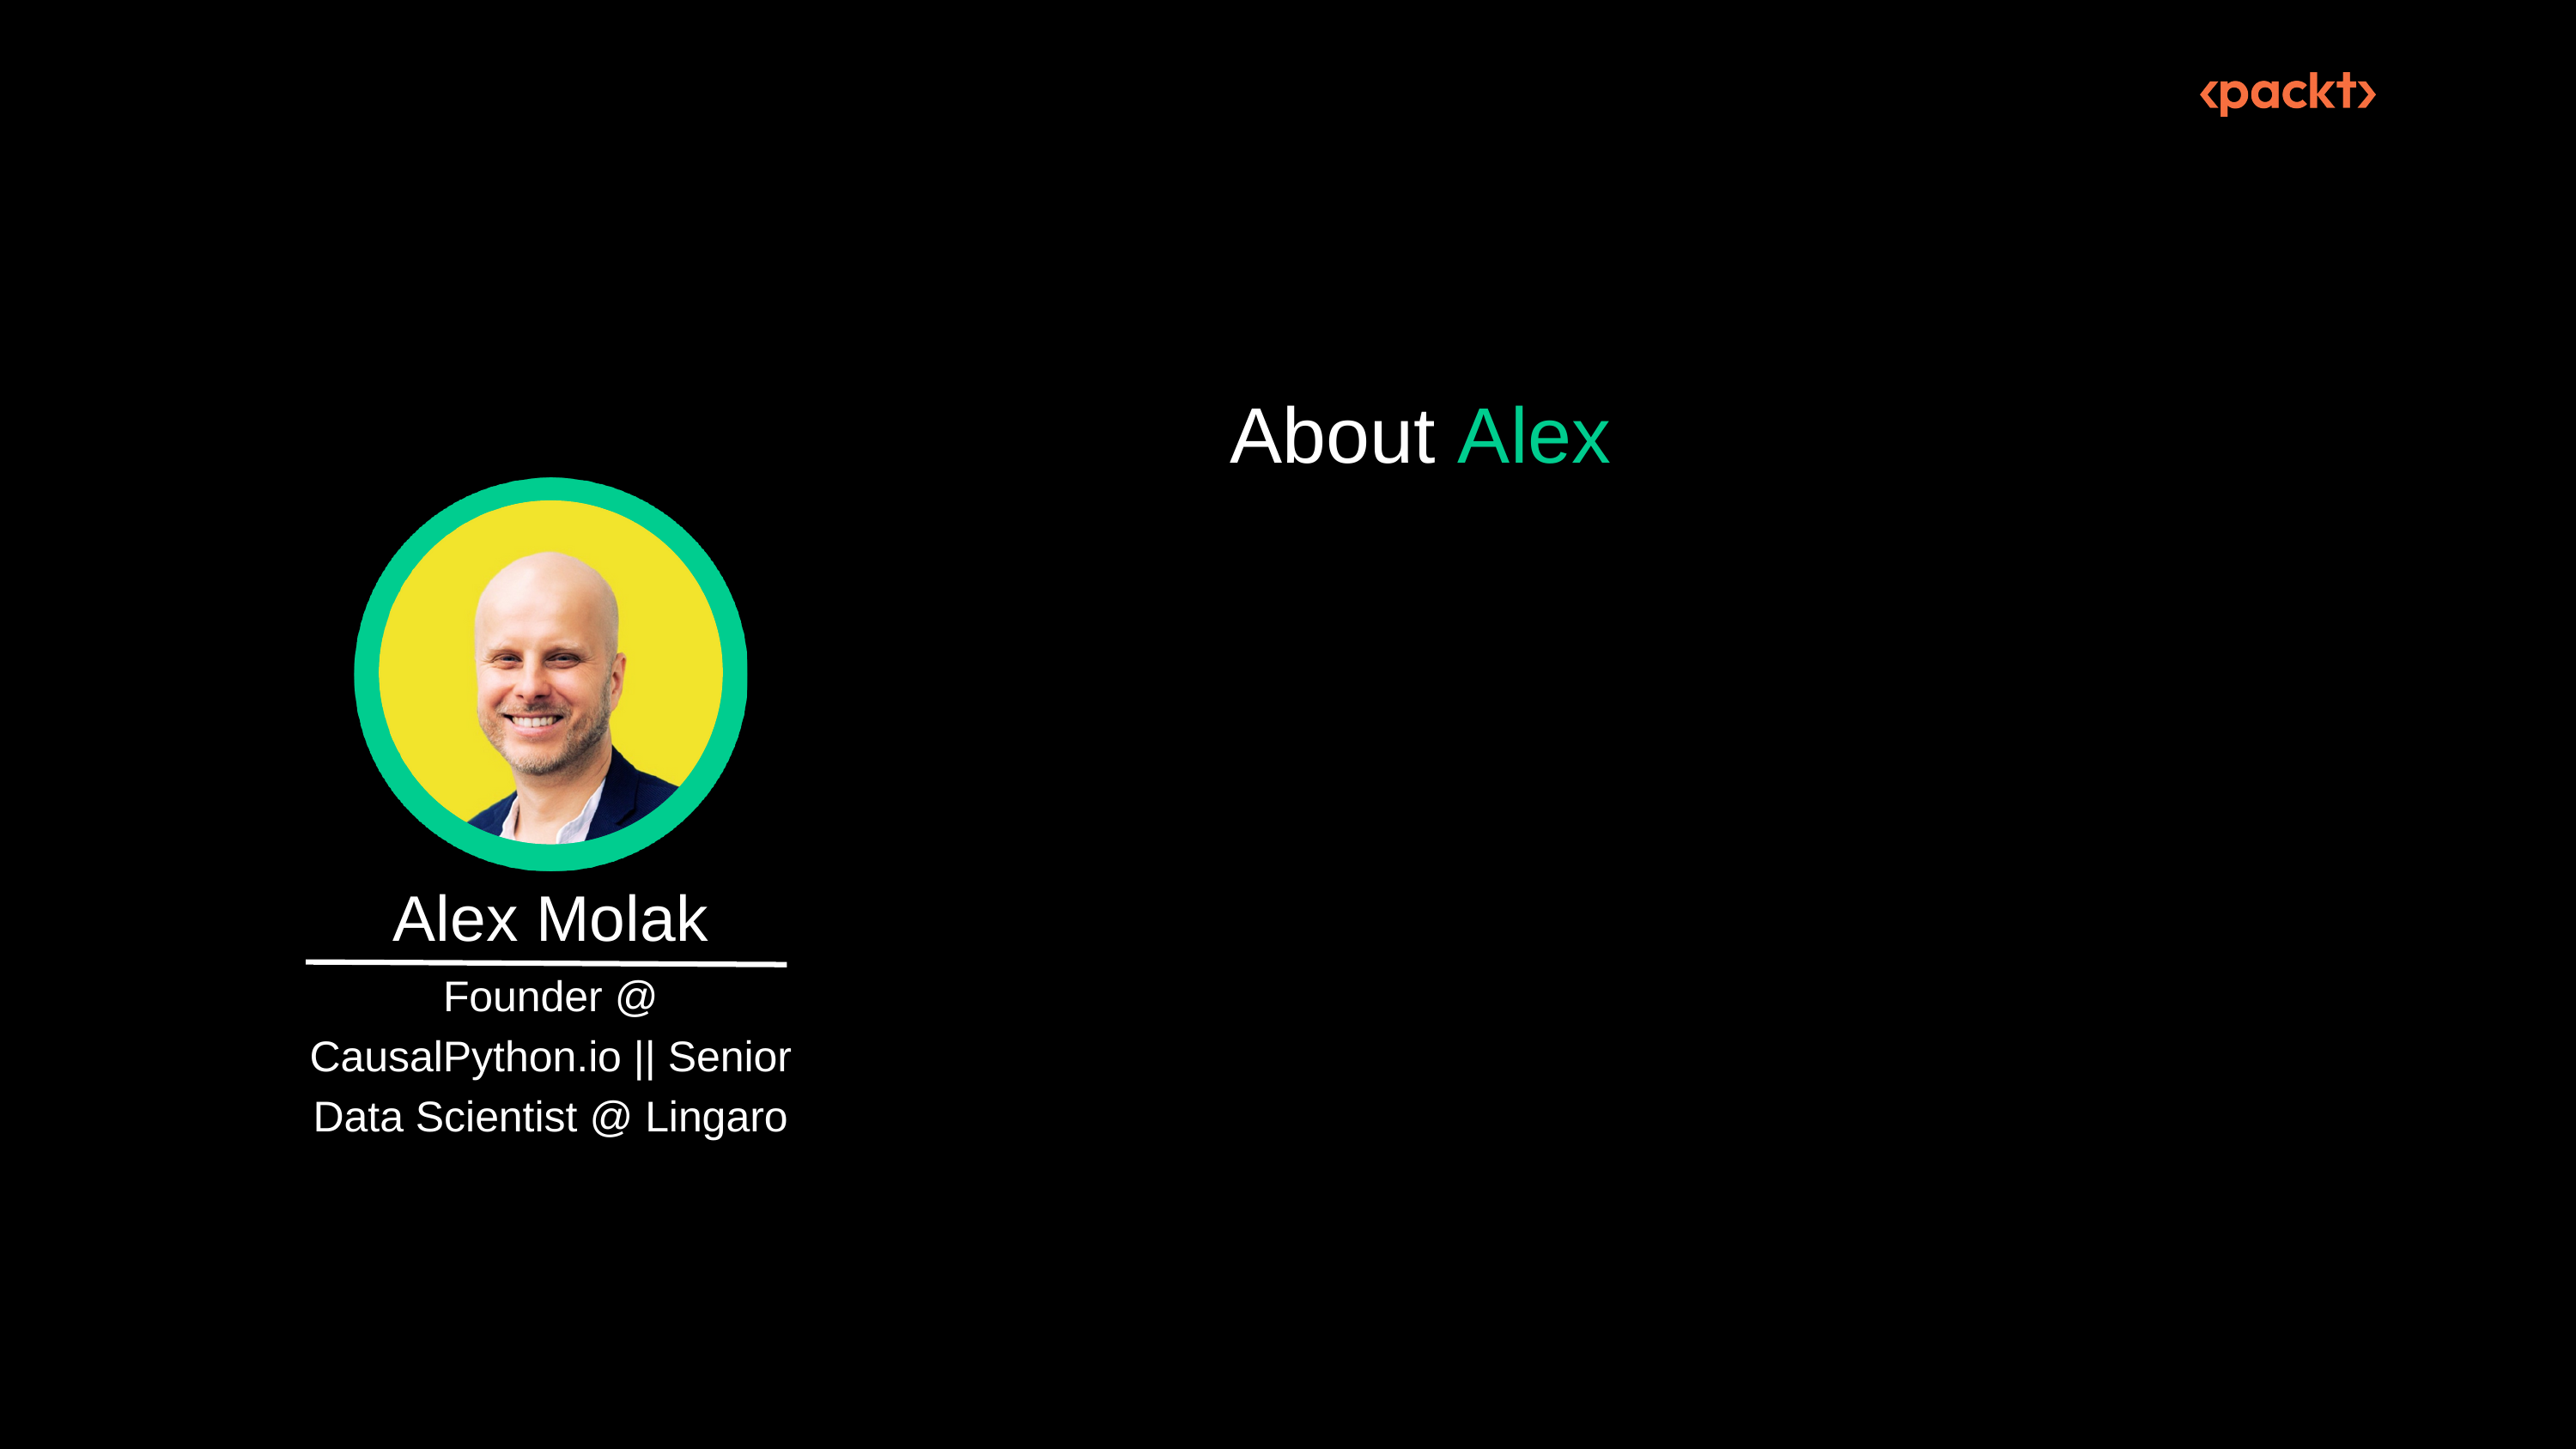

About Alex

Alex Molak

Founder @ CausalPython.io || Senior Data Scientist @ Lingaro